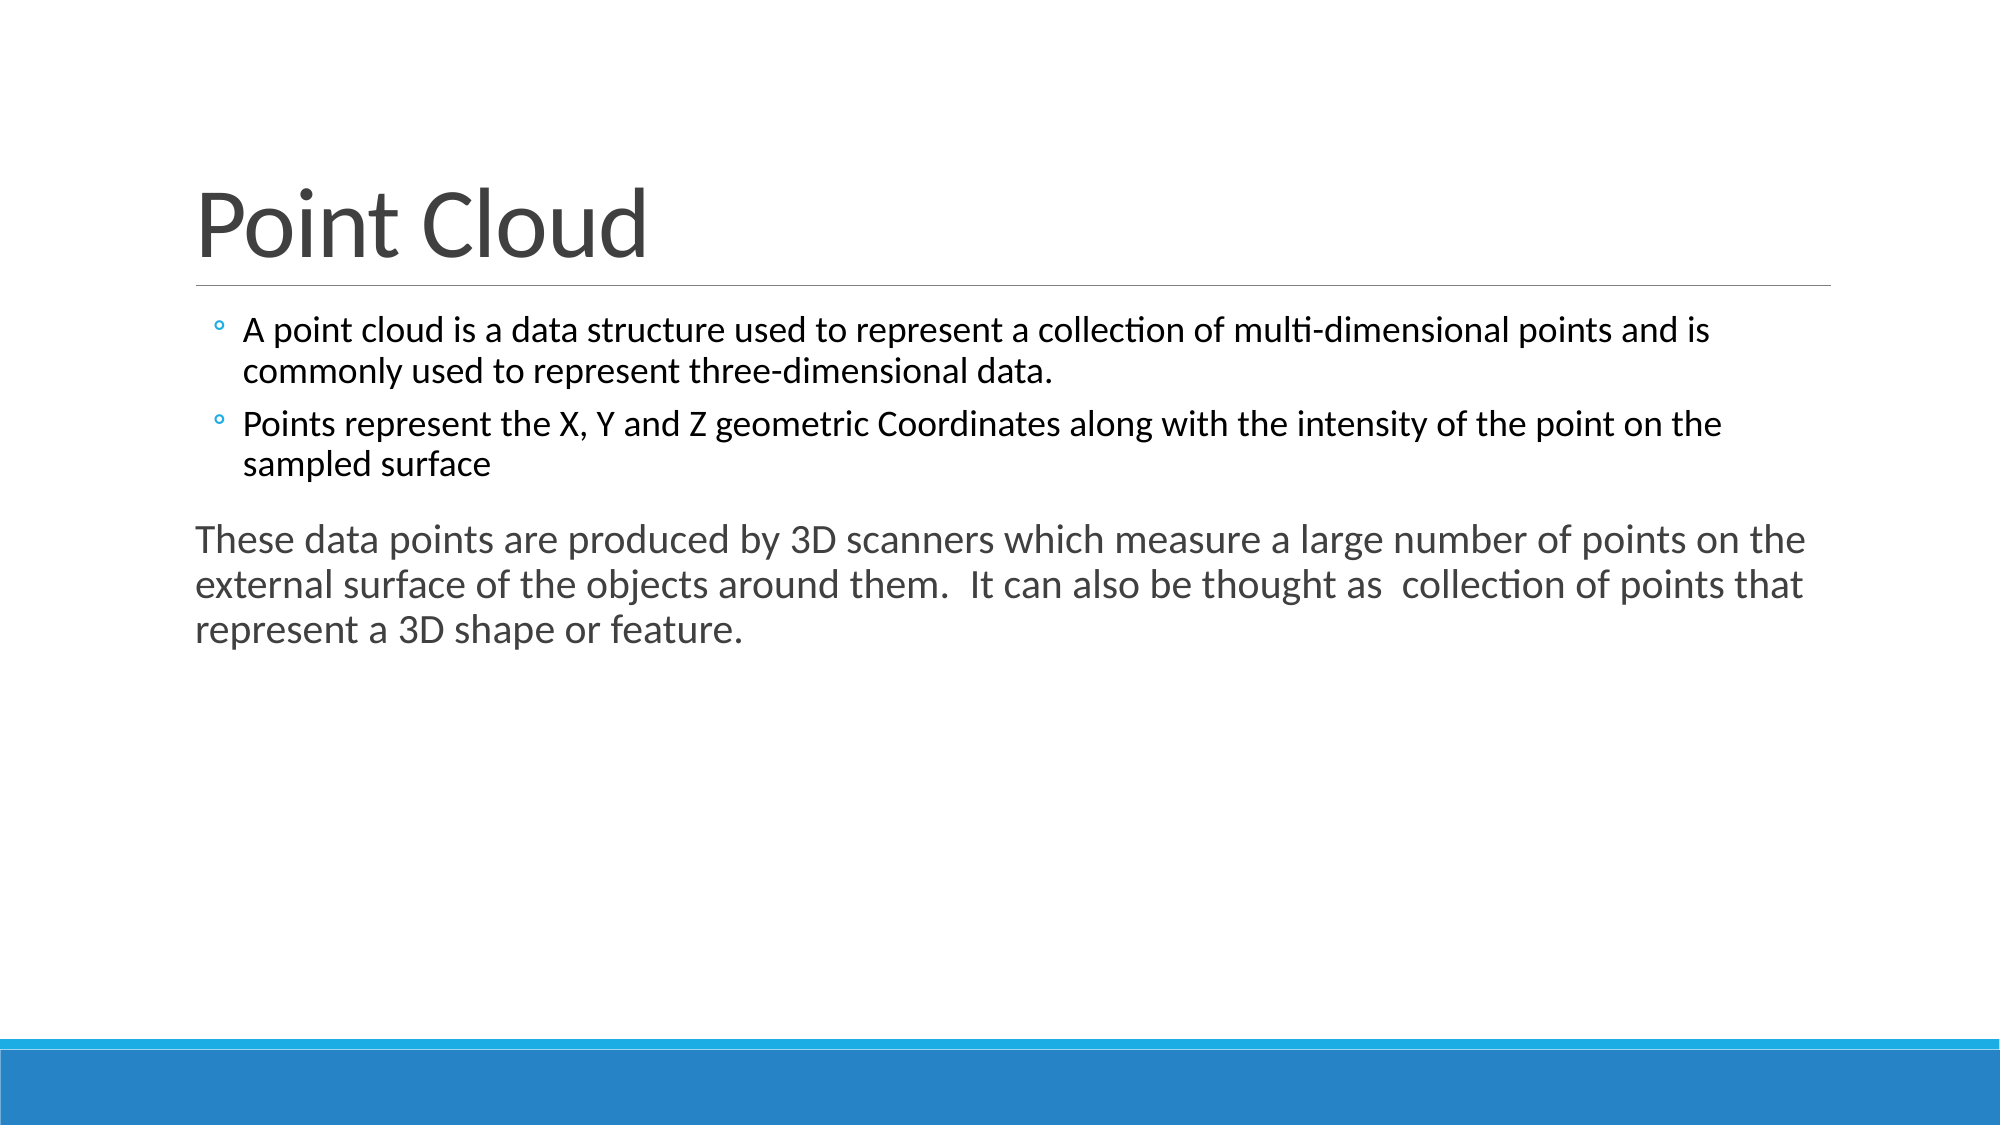

# Point Cloud
A point cloud is a data structure used to represent a collection of multi-dimensional points and is commonly used to represent three-dimensional data.
Points represent the X, Y and Z geometric Coordinates along with the intensity of the point on the sampled surface
These data points are produced by 3D scanners which measure a large number of points on the external surface of the objects around them.  It can also be thought as  collection of points that represent a 3D shape or feature.